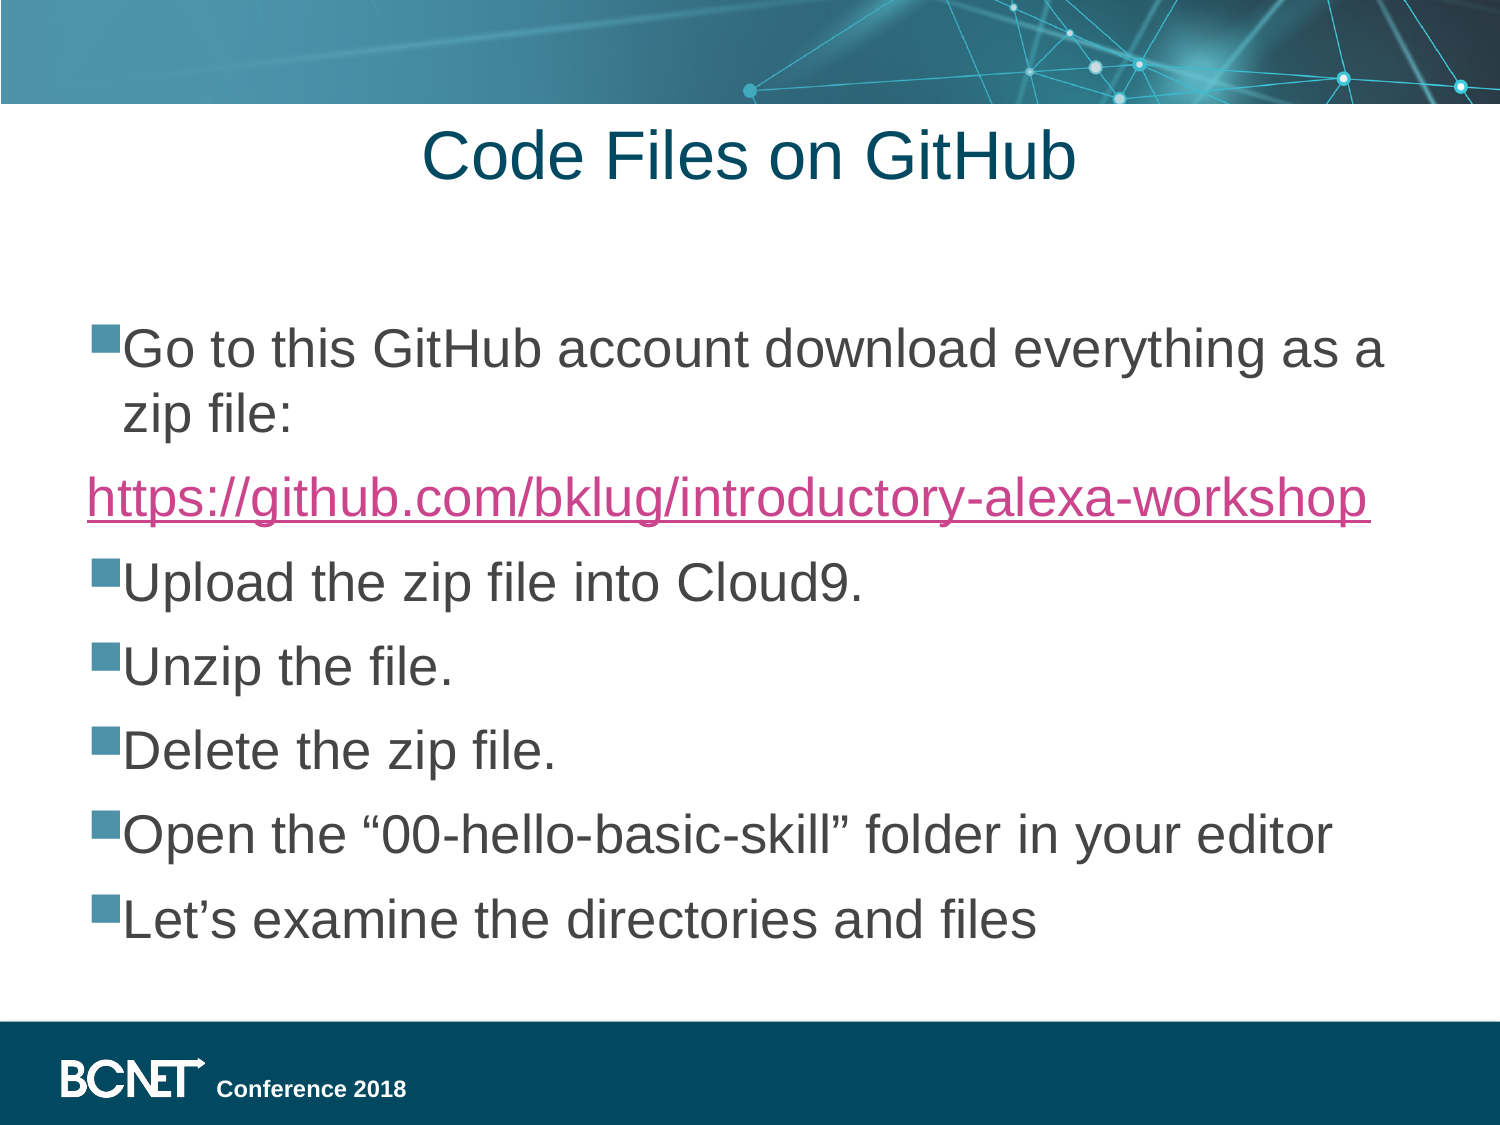

# Code Files on GitHub
Go to this GitHub account download everything as a zip file:
https://github.com/bklug/introductory-alexa-workshop
Upload the zip file into Cloud9.
Unzip the file.
Delete the zip file.
Open the “00-hello-basic-skill” folder in your editor
Let’s examine the directories and files